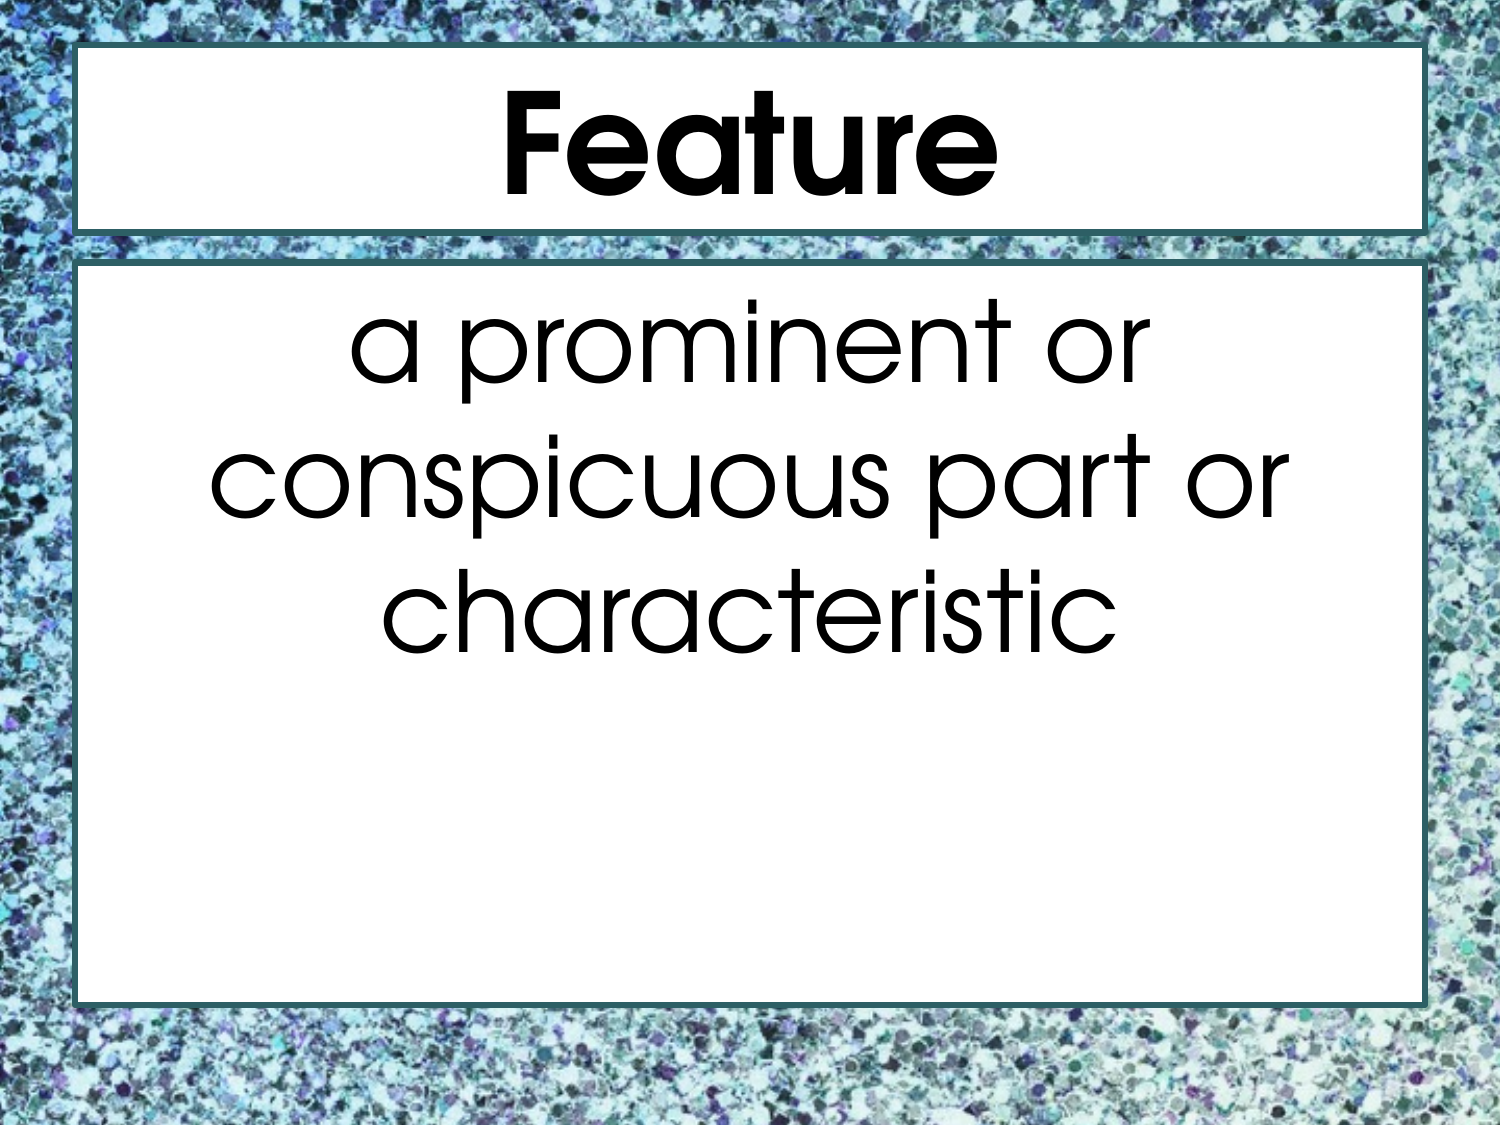

# Feature
a prominent or conspicuous part or characteristic